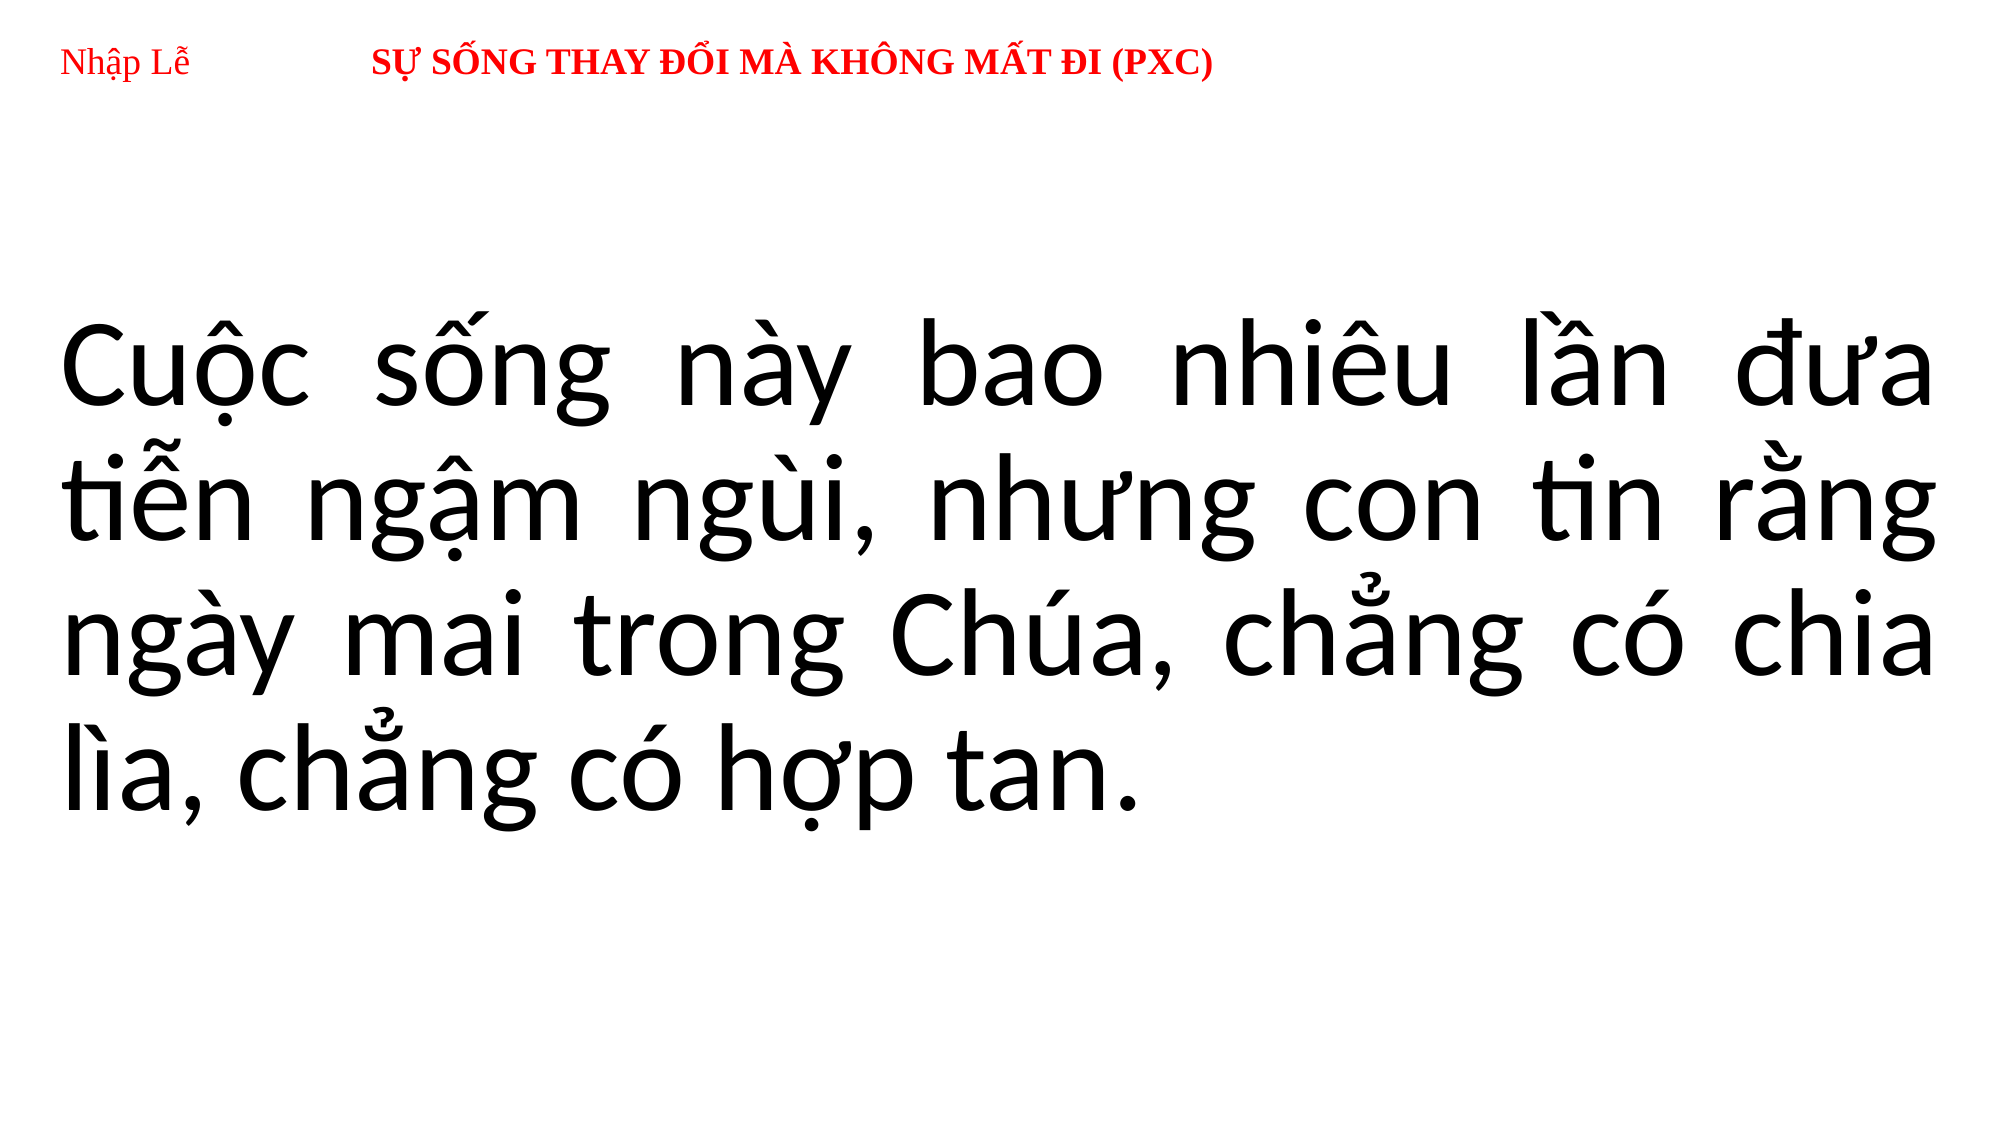

# Nhập Lễ                   SỰ SỐNG THAY ĐỔI MÀ KHÔNG MẤT ĐI (PXC)
Cuộc sống này bao nhiêu lần đưa tiễn ngậm ngùi, nhưng con tin rằng ngày mai trong Chúa, chẳng có chia lìa, chẳng có hợp tan.